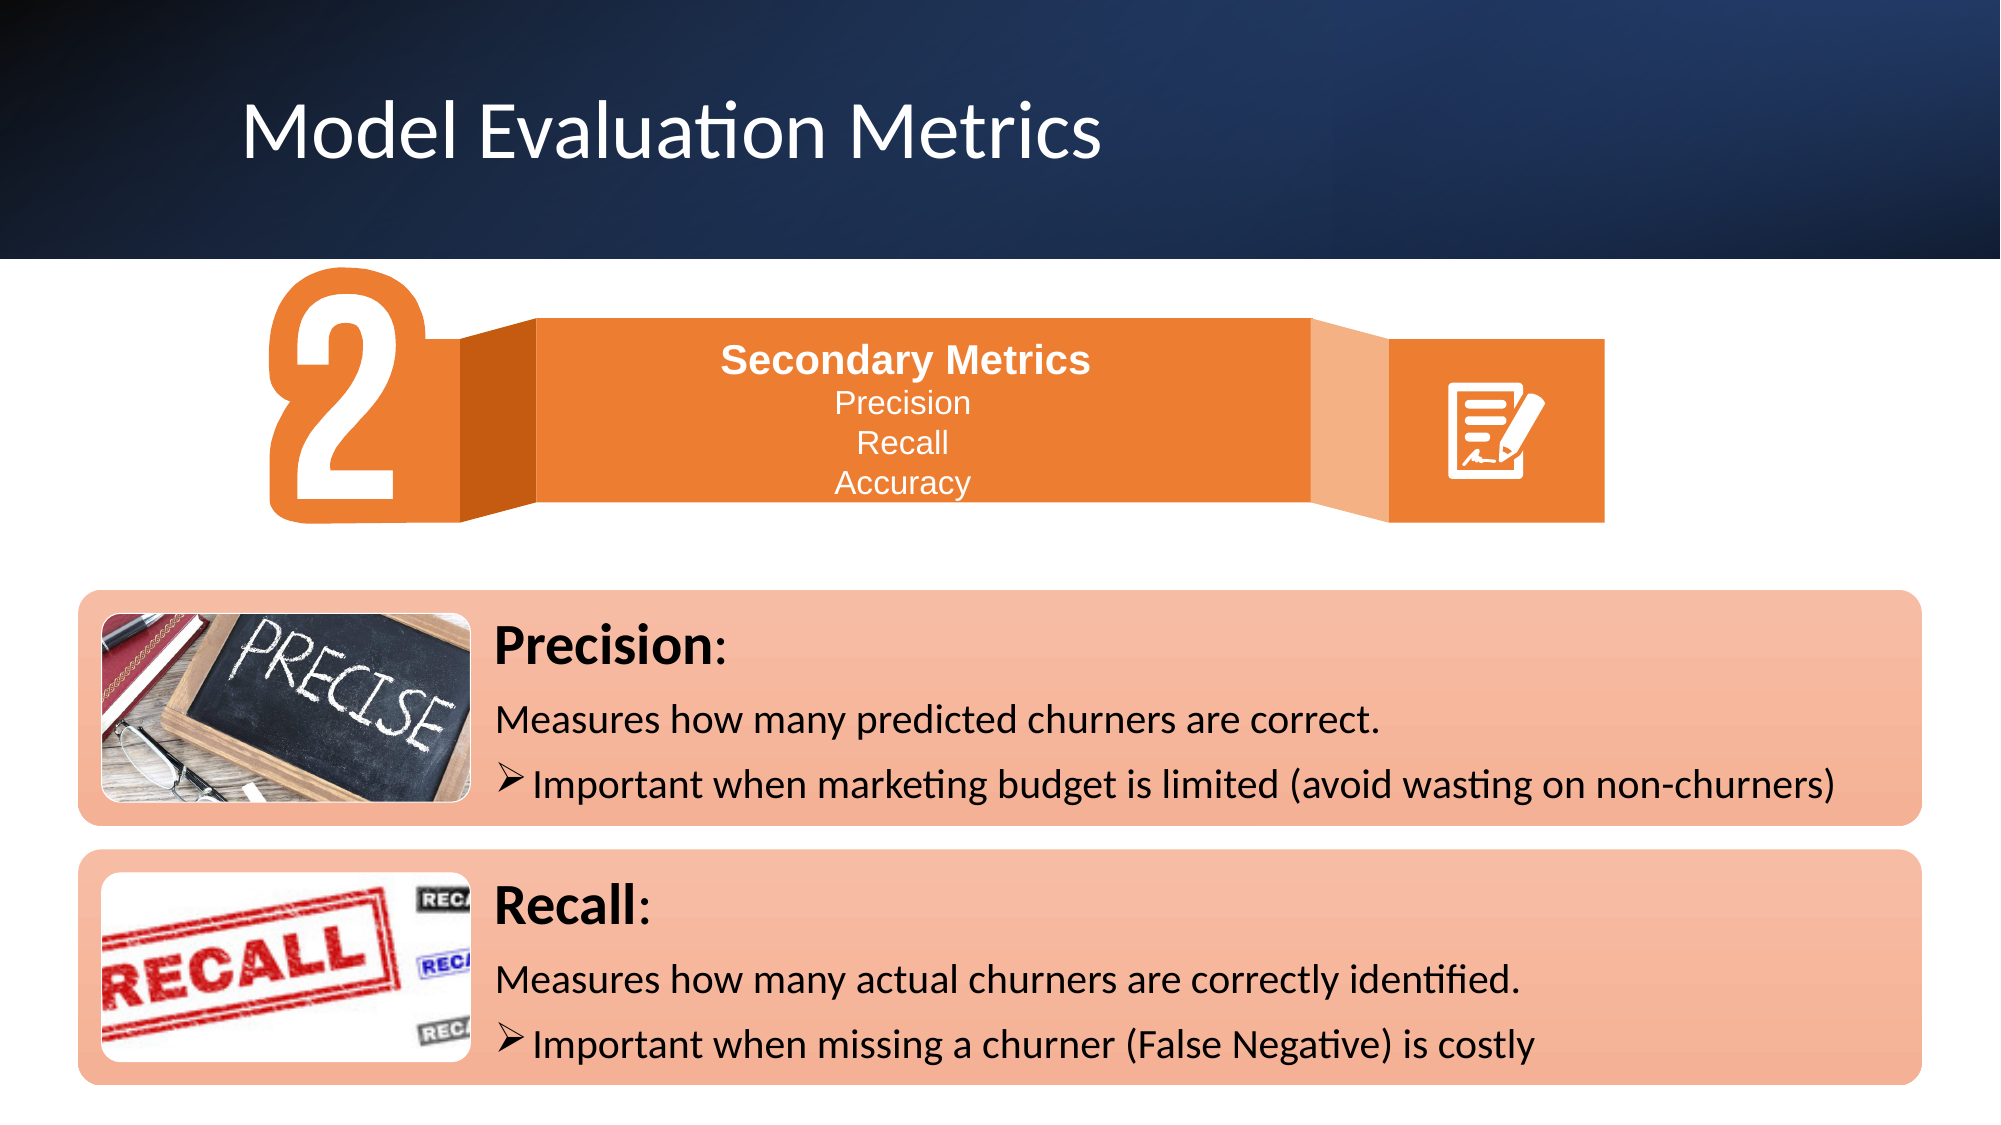

Model Evaluation Metrics

Secondary Metrics

Precision
Recall
Accuracy

Precision:
Measures how many predicted churners are correct.
Important when marketing budget is limited (avoid wasting on non-churners)
Recall:
Measures how many actual churners are correctly identified.
Important when missing a churner (False Negative) is costly